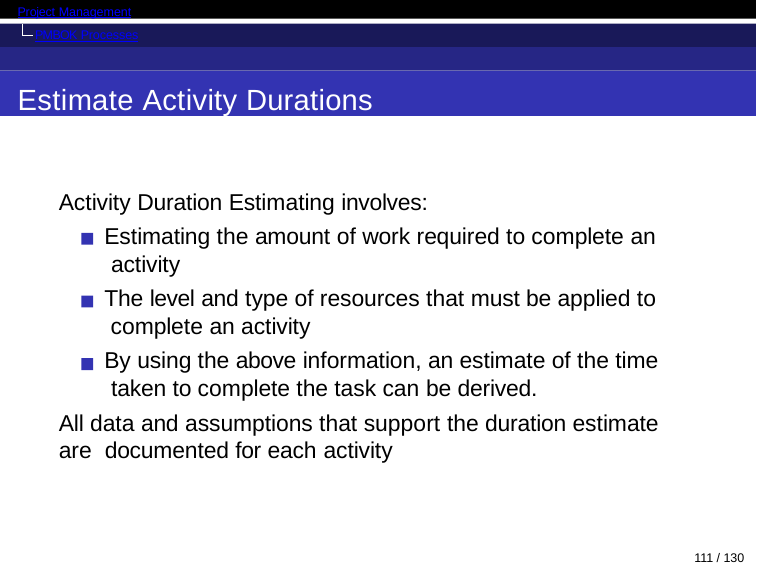

Project Management

PMBOK Processes

Estimate Activity Durations
Activity Duration Estimating involves:
Estimating the amount of work required to complete an  activity
The level and type of resources that must be applied to  complete an activity
By using the above information, an estimate of the time  taken to complete the task can be derived.
All data and assumptions that support the duration estimate are  documented for each activity

111 / 130